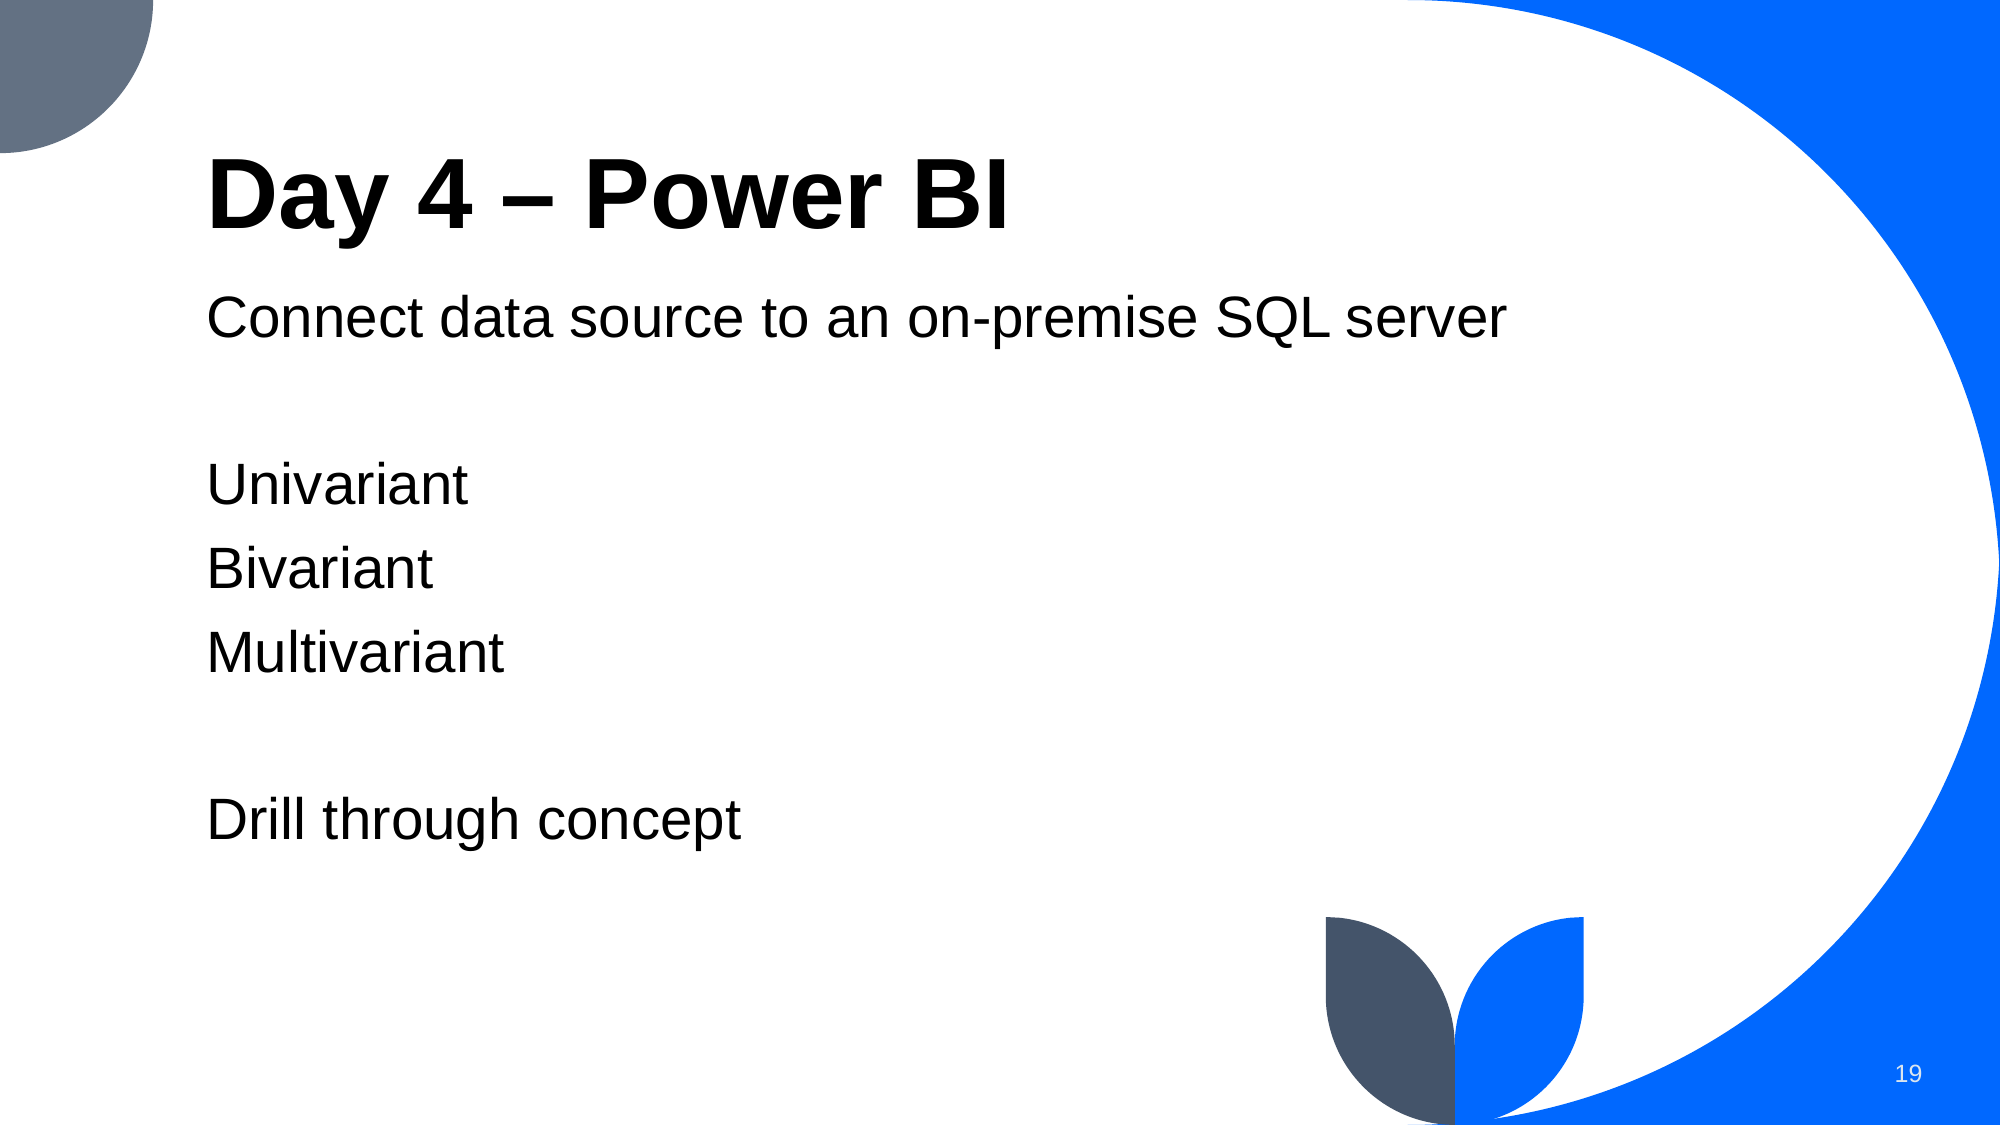

# Day 4 – Power BI
Connect data source to an on-premise SQL server

Univariant
Bivariant
Multivariant

Drill through concept

19